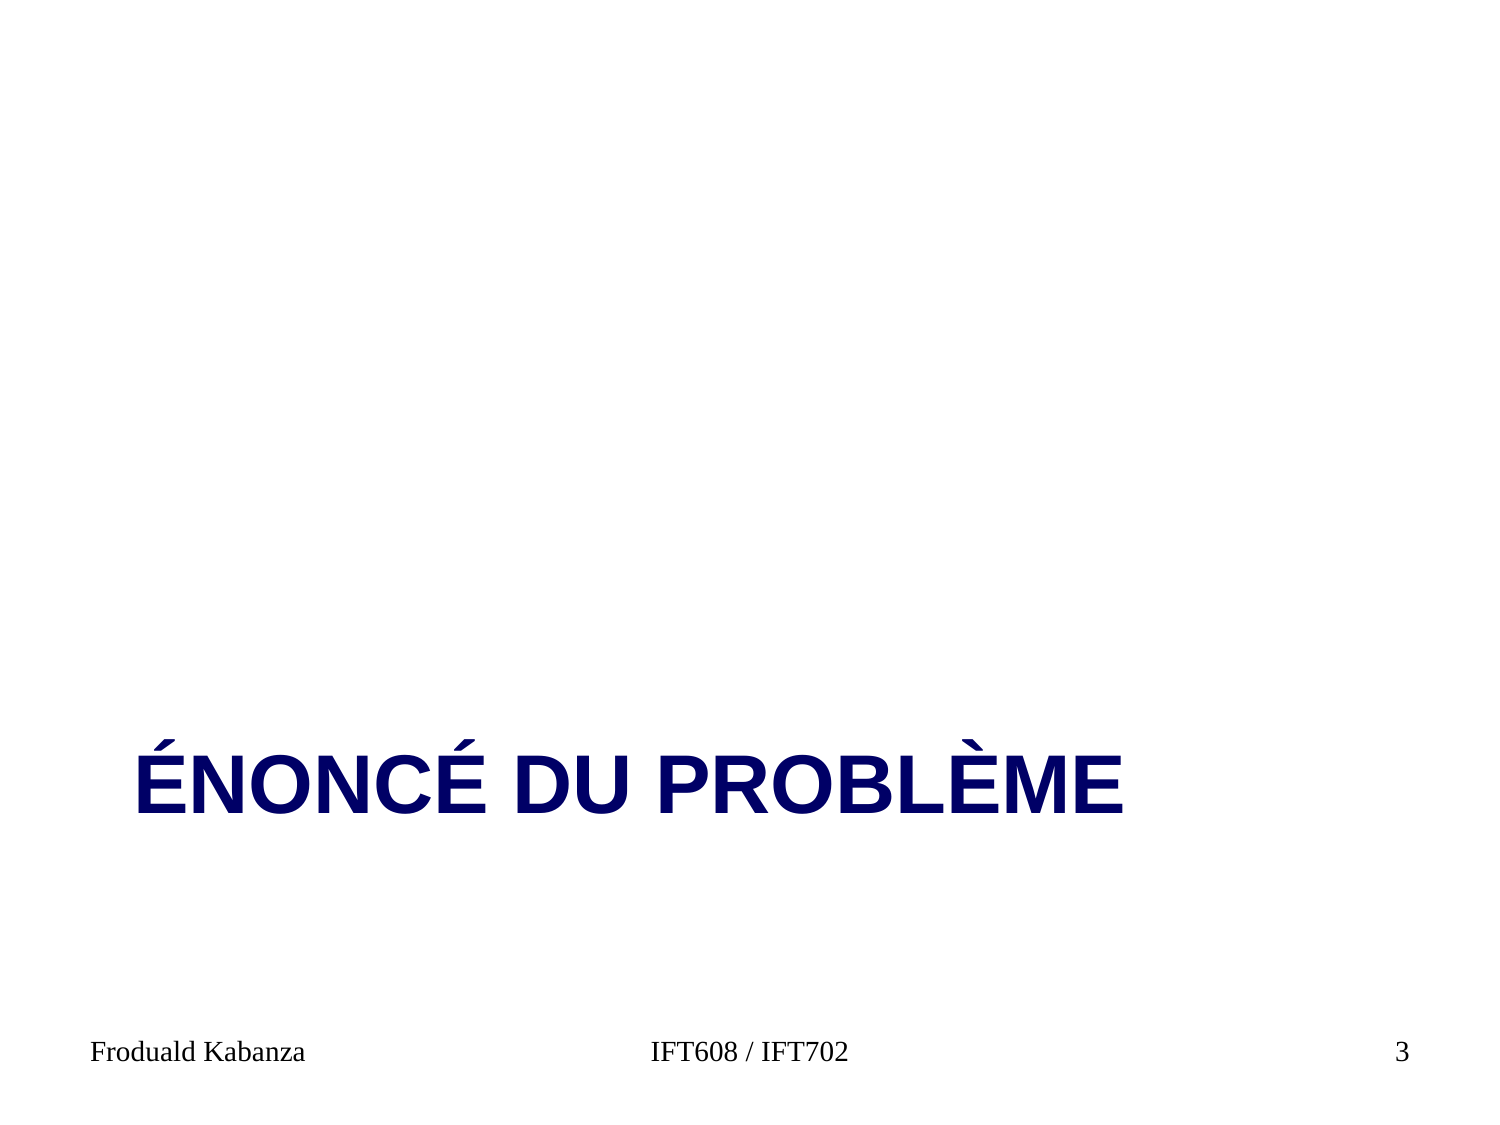

# Énoncé du problème
Froduald Kabanza
IFT608 / IFT702
3